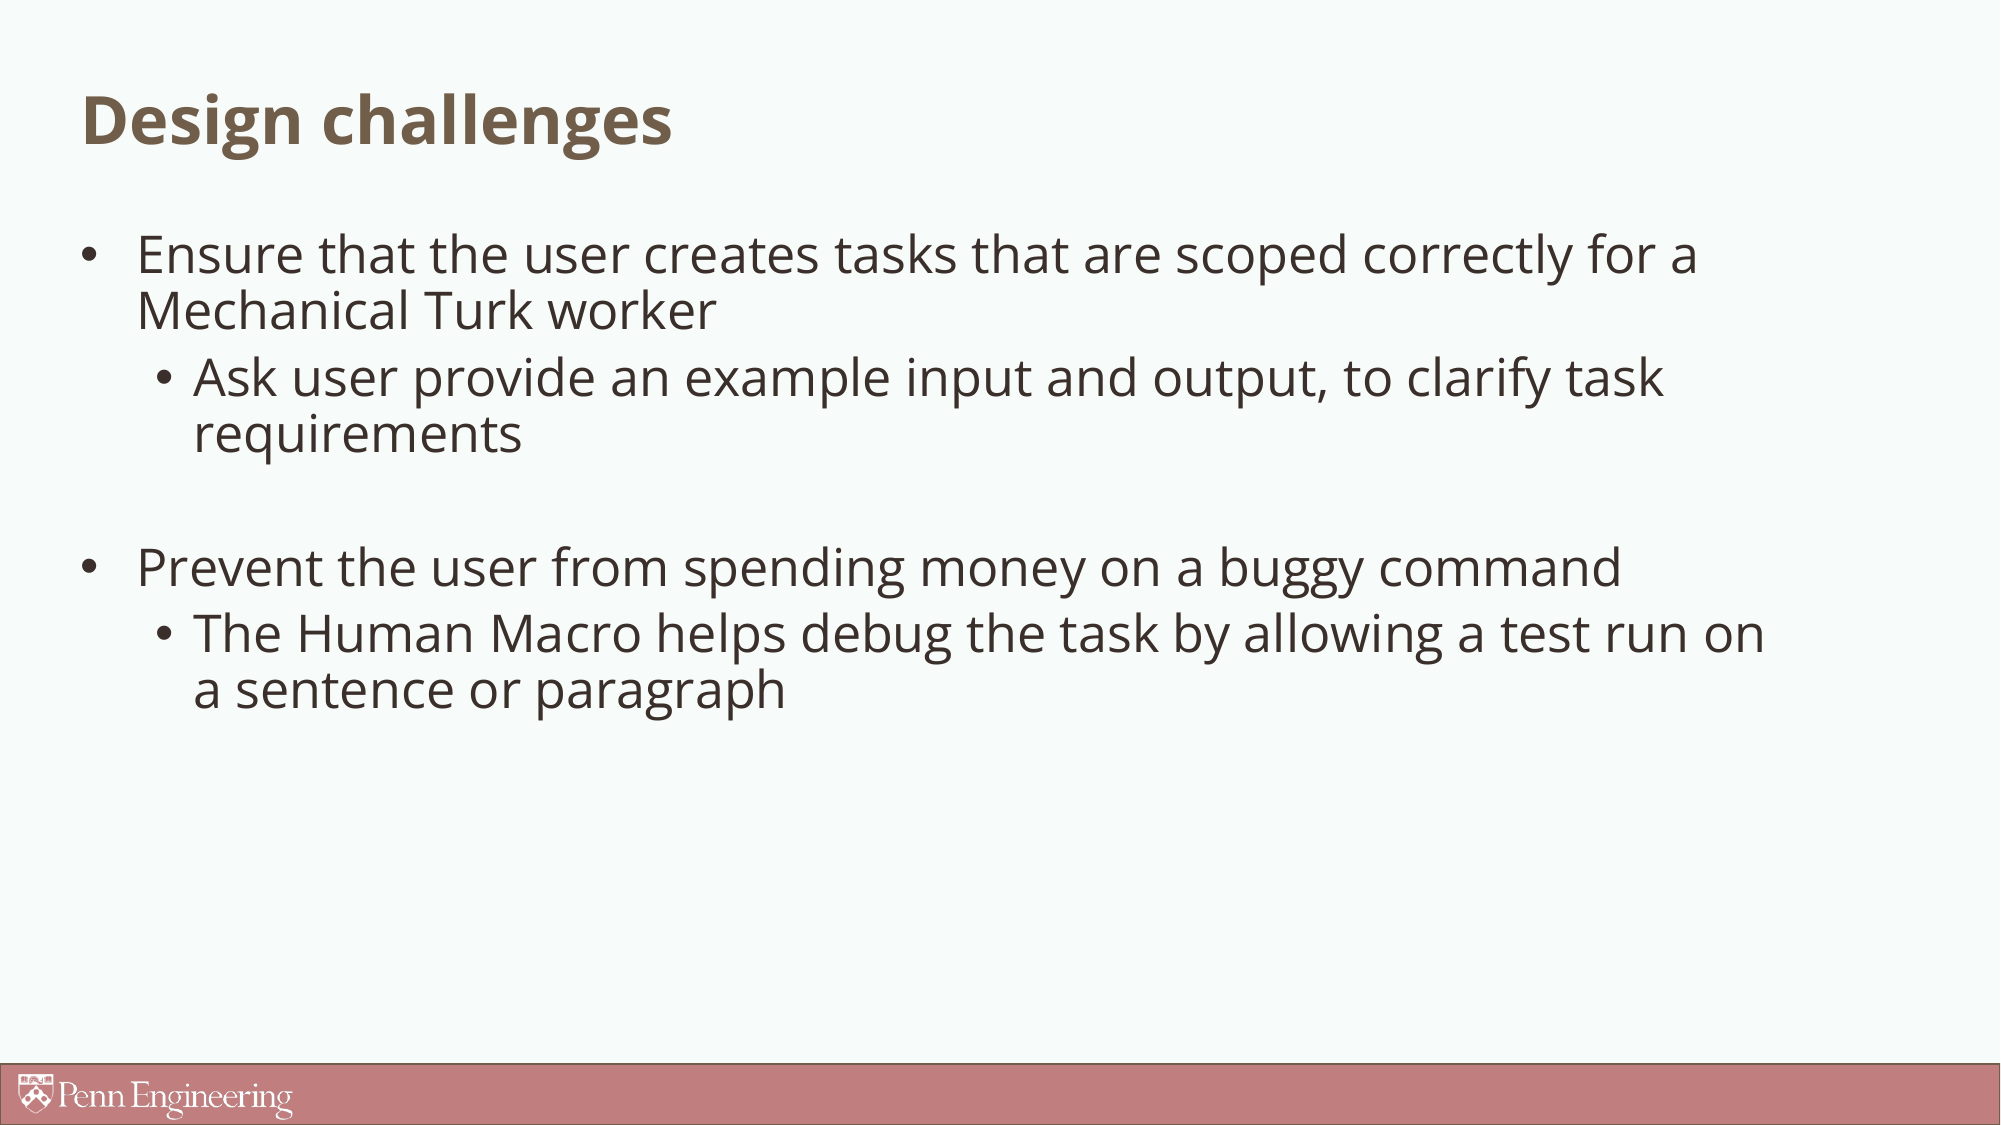

# Design challenges
Ensure that the user creates tasks that are scoped correctly for a Mechanical Turk worker
Ask user provide an example input and output, to clarify task requirements
Prevent the user from spending money on a buggy command
The Human Macro helps debug the task by allowing a test run on a sentence or paragraph